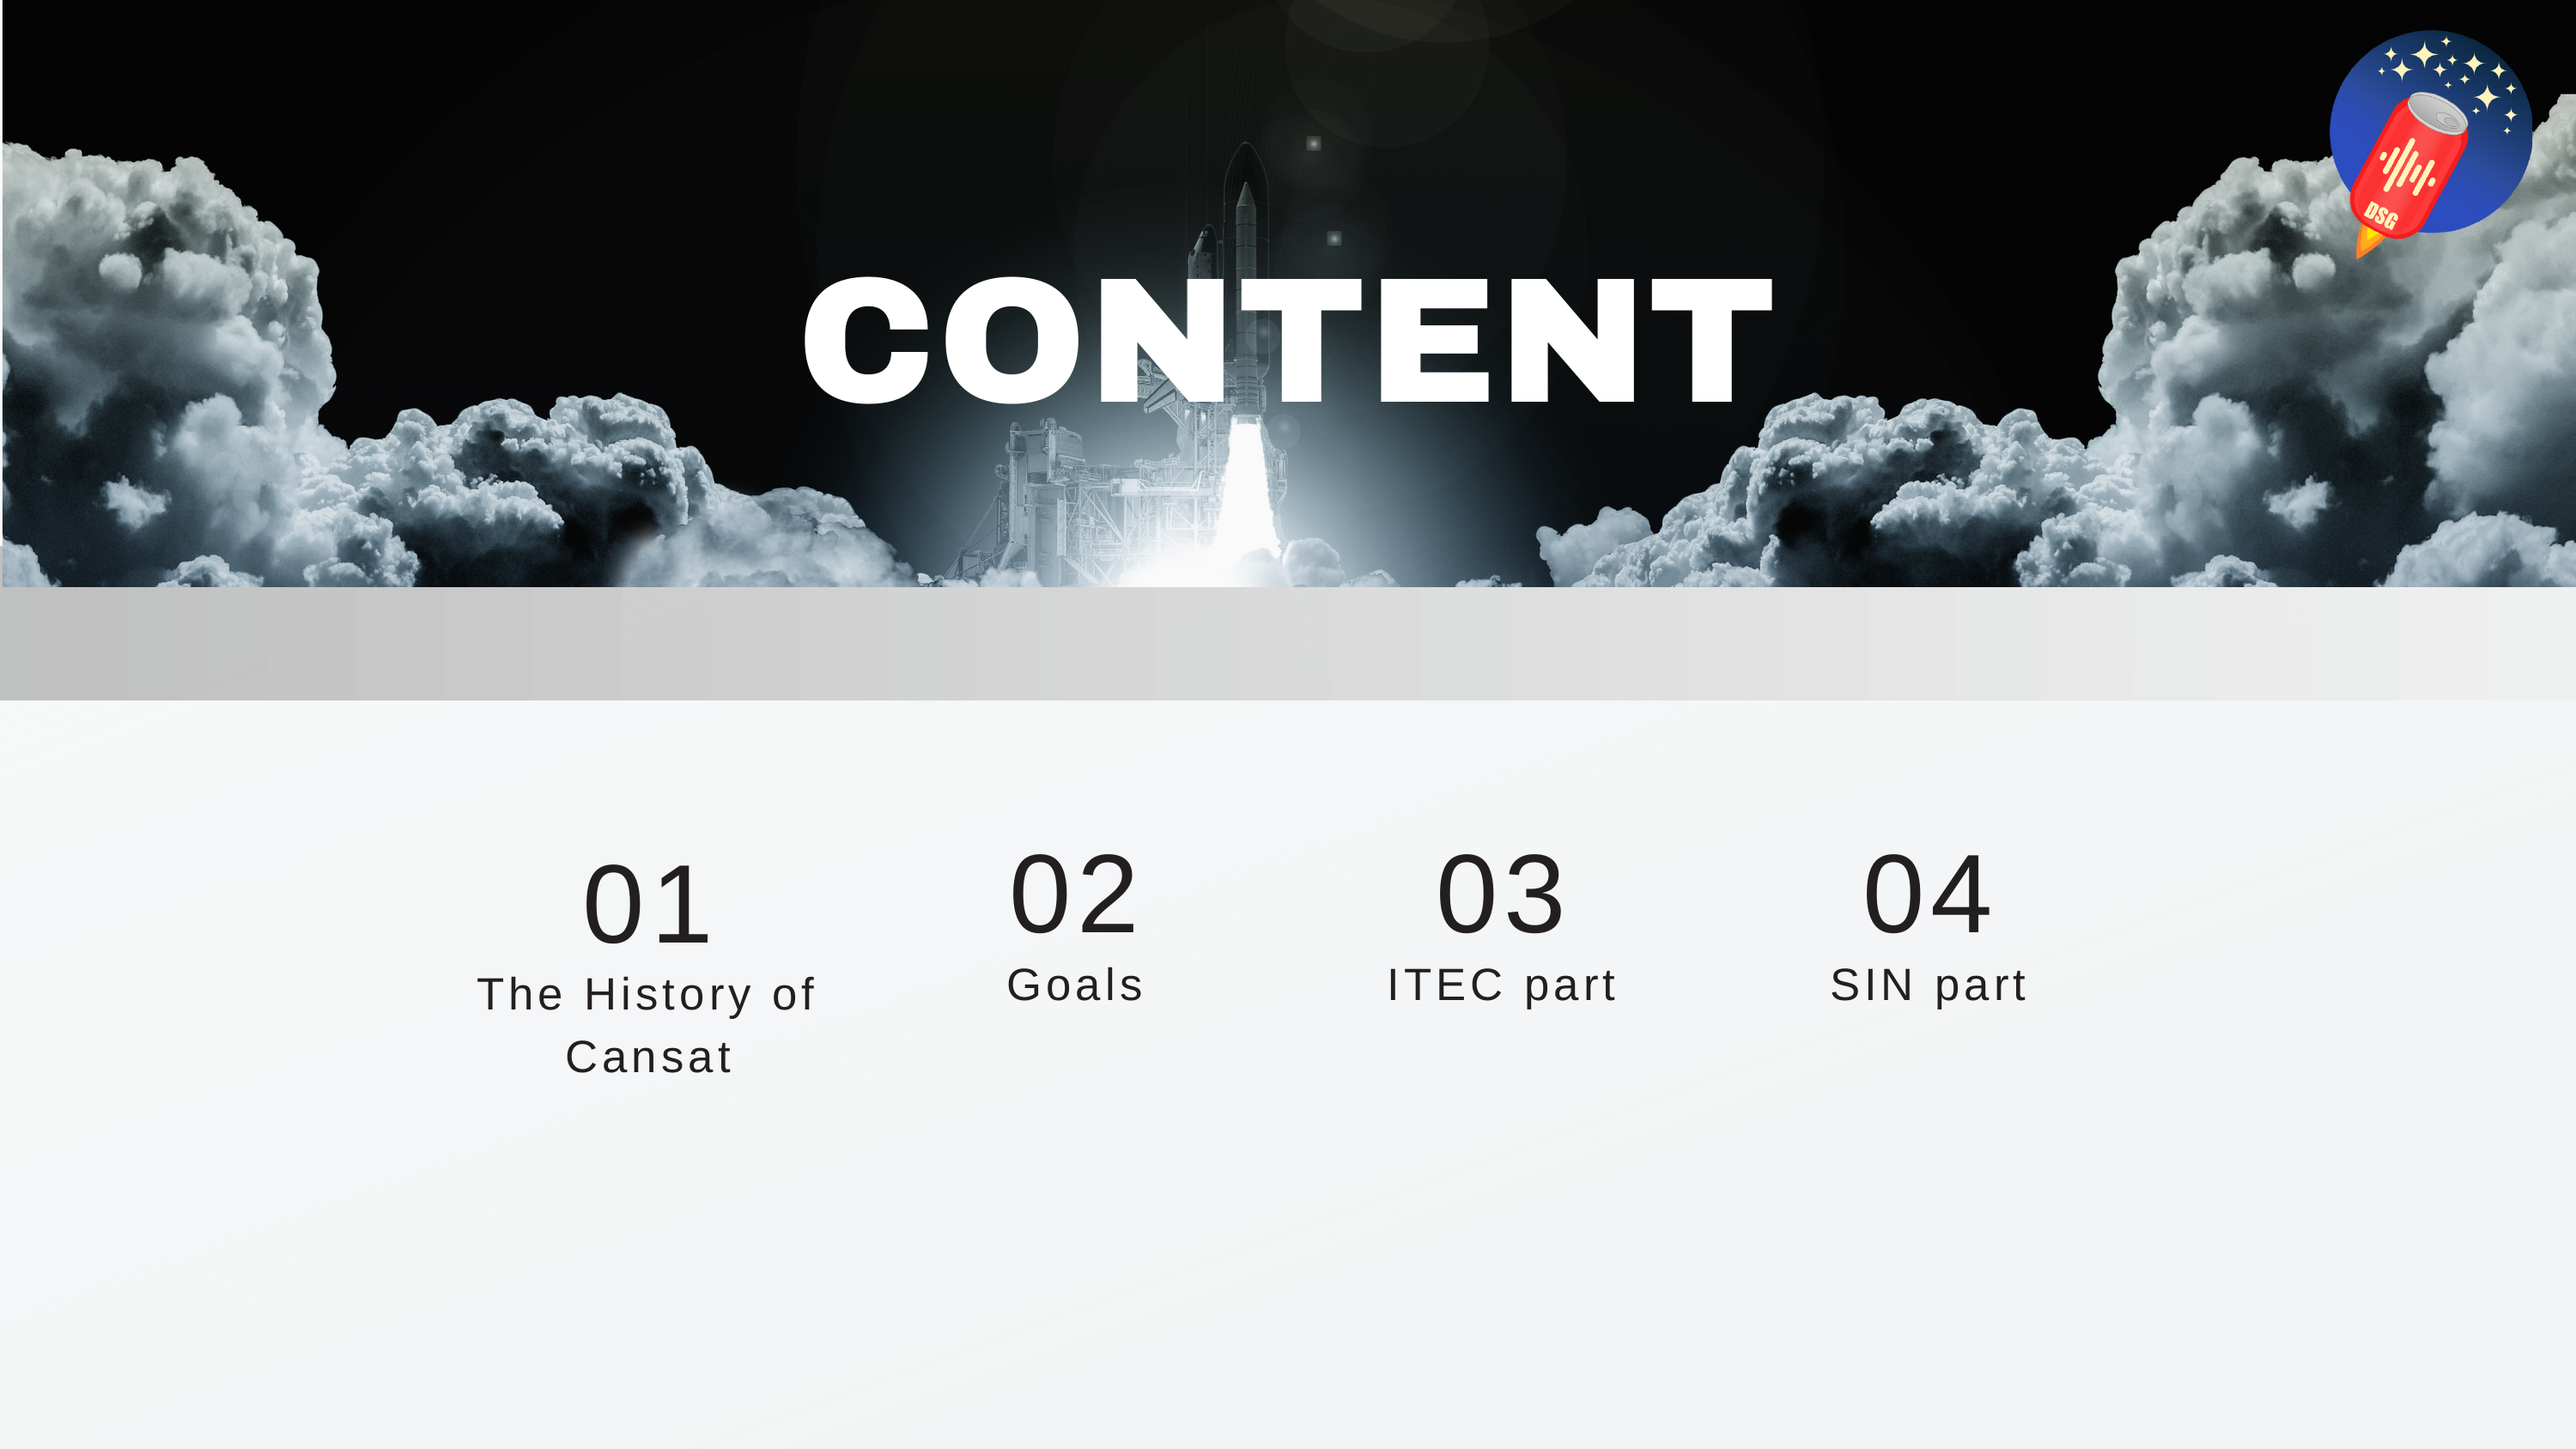

CONTENT
02
03
04
01
Goals
ITEC part
SIN part
The History of Cansat